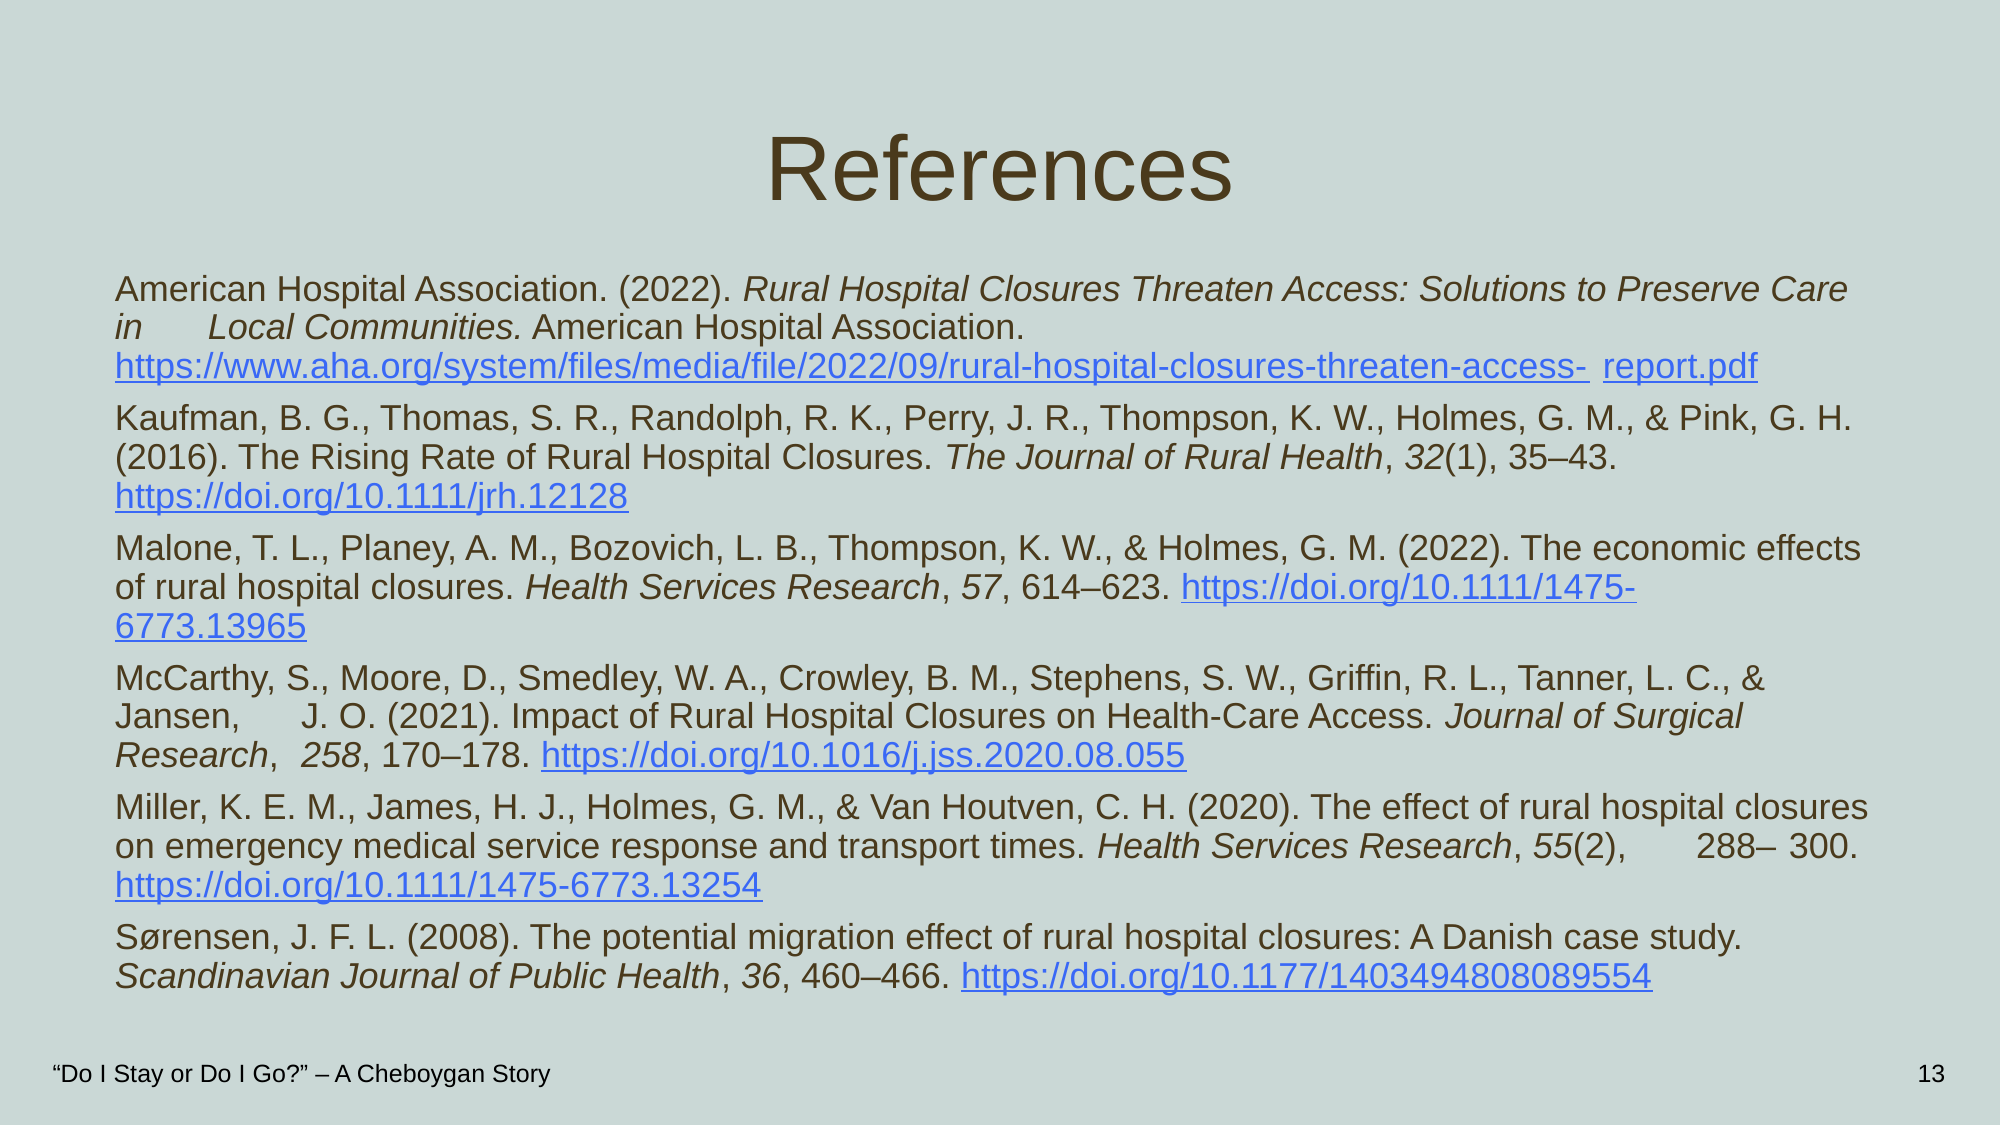

# References
American Hospital Association. (2022). Rural Hospital Closures Threaten Access: Solutions to Preserve Care in 	Local Communities. American Hospital Association. 	https://www.aha.org/system/files/media/file/2022/09/rural-hospital-closures-threaten-access-	report.pdf
Kaufman, B. G., Thomas, S. R., Randolph, R. K., Perry, J. R., Thompson, K. W., Holmes, G. M., & Pink, G. H. 	(2016). The Rising Rate of Rural Hospital Closures. The Journal of Rural Health, 32(1), 35–43. 	https://doi.org/10.1111/jrh.12128
Malone, T. L., Planey, A. M., Bozovich, L. B., Thompson, K. W., & Holmes, G. M. (2022). The economic effects 	of rural hospital closures. Health Services Research, 57, 614–623. https://doi.org/10.1111/1475-	6773.13965
McCarthy, S., Moore, D., Smedley, W. A., Crowley, B. M., Stephens, S. W., Griffin, R. L., Tanner, L. C., & Jansen, 	J. O. (2021). Impact of Rural Hospital Closures on Health-Care Access. Journal of Surgical Research, 	258, 170–178. https://doi.org/10.1016/j.jss.2020.08.055
Miller, K. E. M., James, H. J., Holmes, G. M., & Van Houtven, C. H. (2020). The effect of rural hospital closures 	on emergency medical service response and transport times. Health Services Research, 55(2), 	288–	300. https://doi.org/10.1111/1475-6773.13254
Sørensen, J. F. L. (2008). The potential migration effect of rural hospital closures: A Danish case study. 	Scandinavian Journal of Public Health, 36, 460–466. https://doi.org/10.1177/1403494808089554

“Do I Stay or Do I Go?” – A Cheboygan Story
13